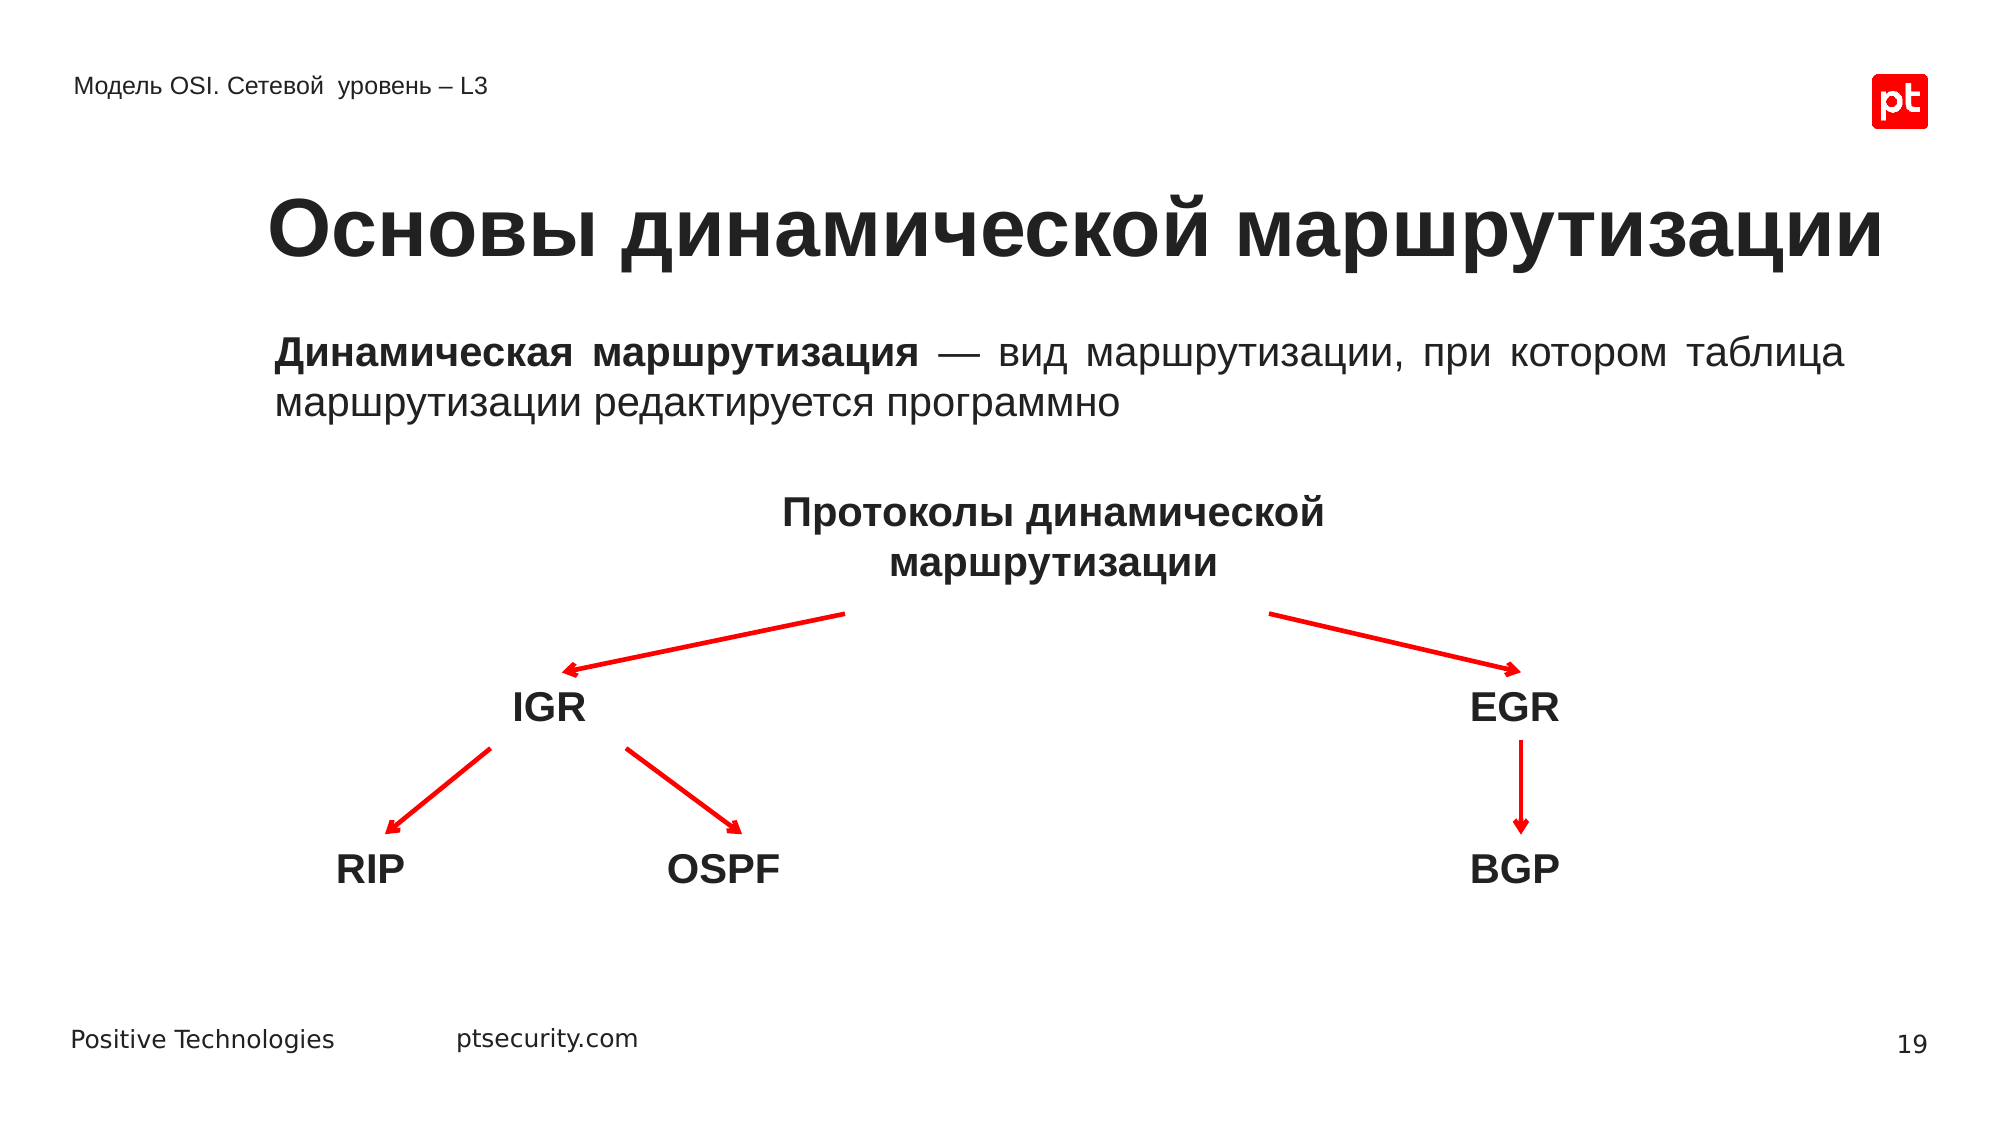

Модель OSI. Сетевой  уровень – L3
# Основы динамической маршрутизации
Динамическая маршрутизация — вид маршрутизации, при котором таблица маршрутизации редактируется программно
Протоколы динамической маршрутизации
IGR
EGR
BGP
OSPF
RIP
19